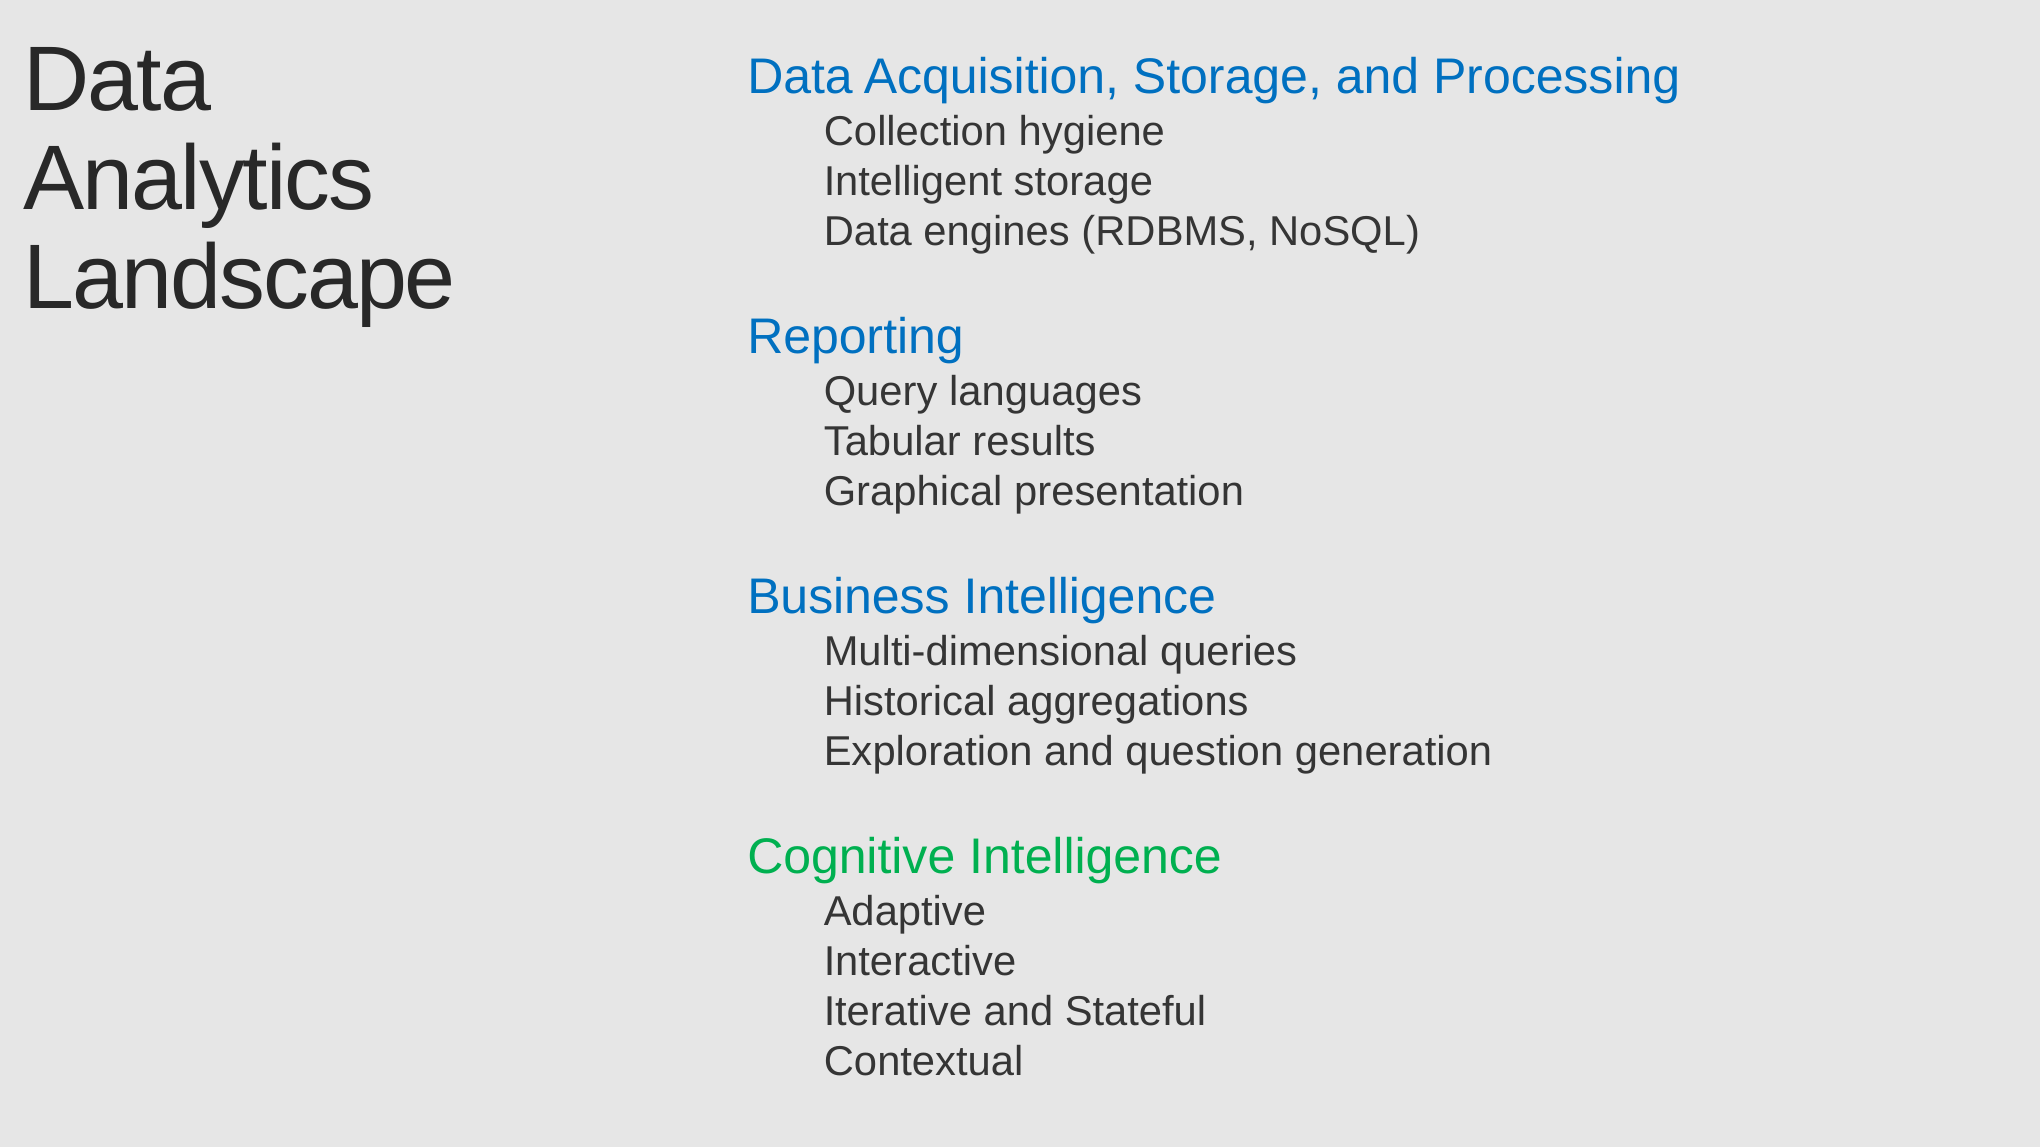

Data Analytics Landscape
Data Acquisition, Storage, and Processing
Collection hygiene
Intelligent storage
Data engines (RDBMS, NoSQL)

Reporting
Query languages
Tabular results
Graphical presentation

Business Intelligence
Multi-dimensional queries
Historical aggregations
Exploration and question generation

Cognitive Intelligence
Adaptive
Interactive
Iterative and Stateful
Contextual